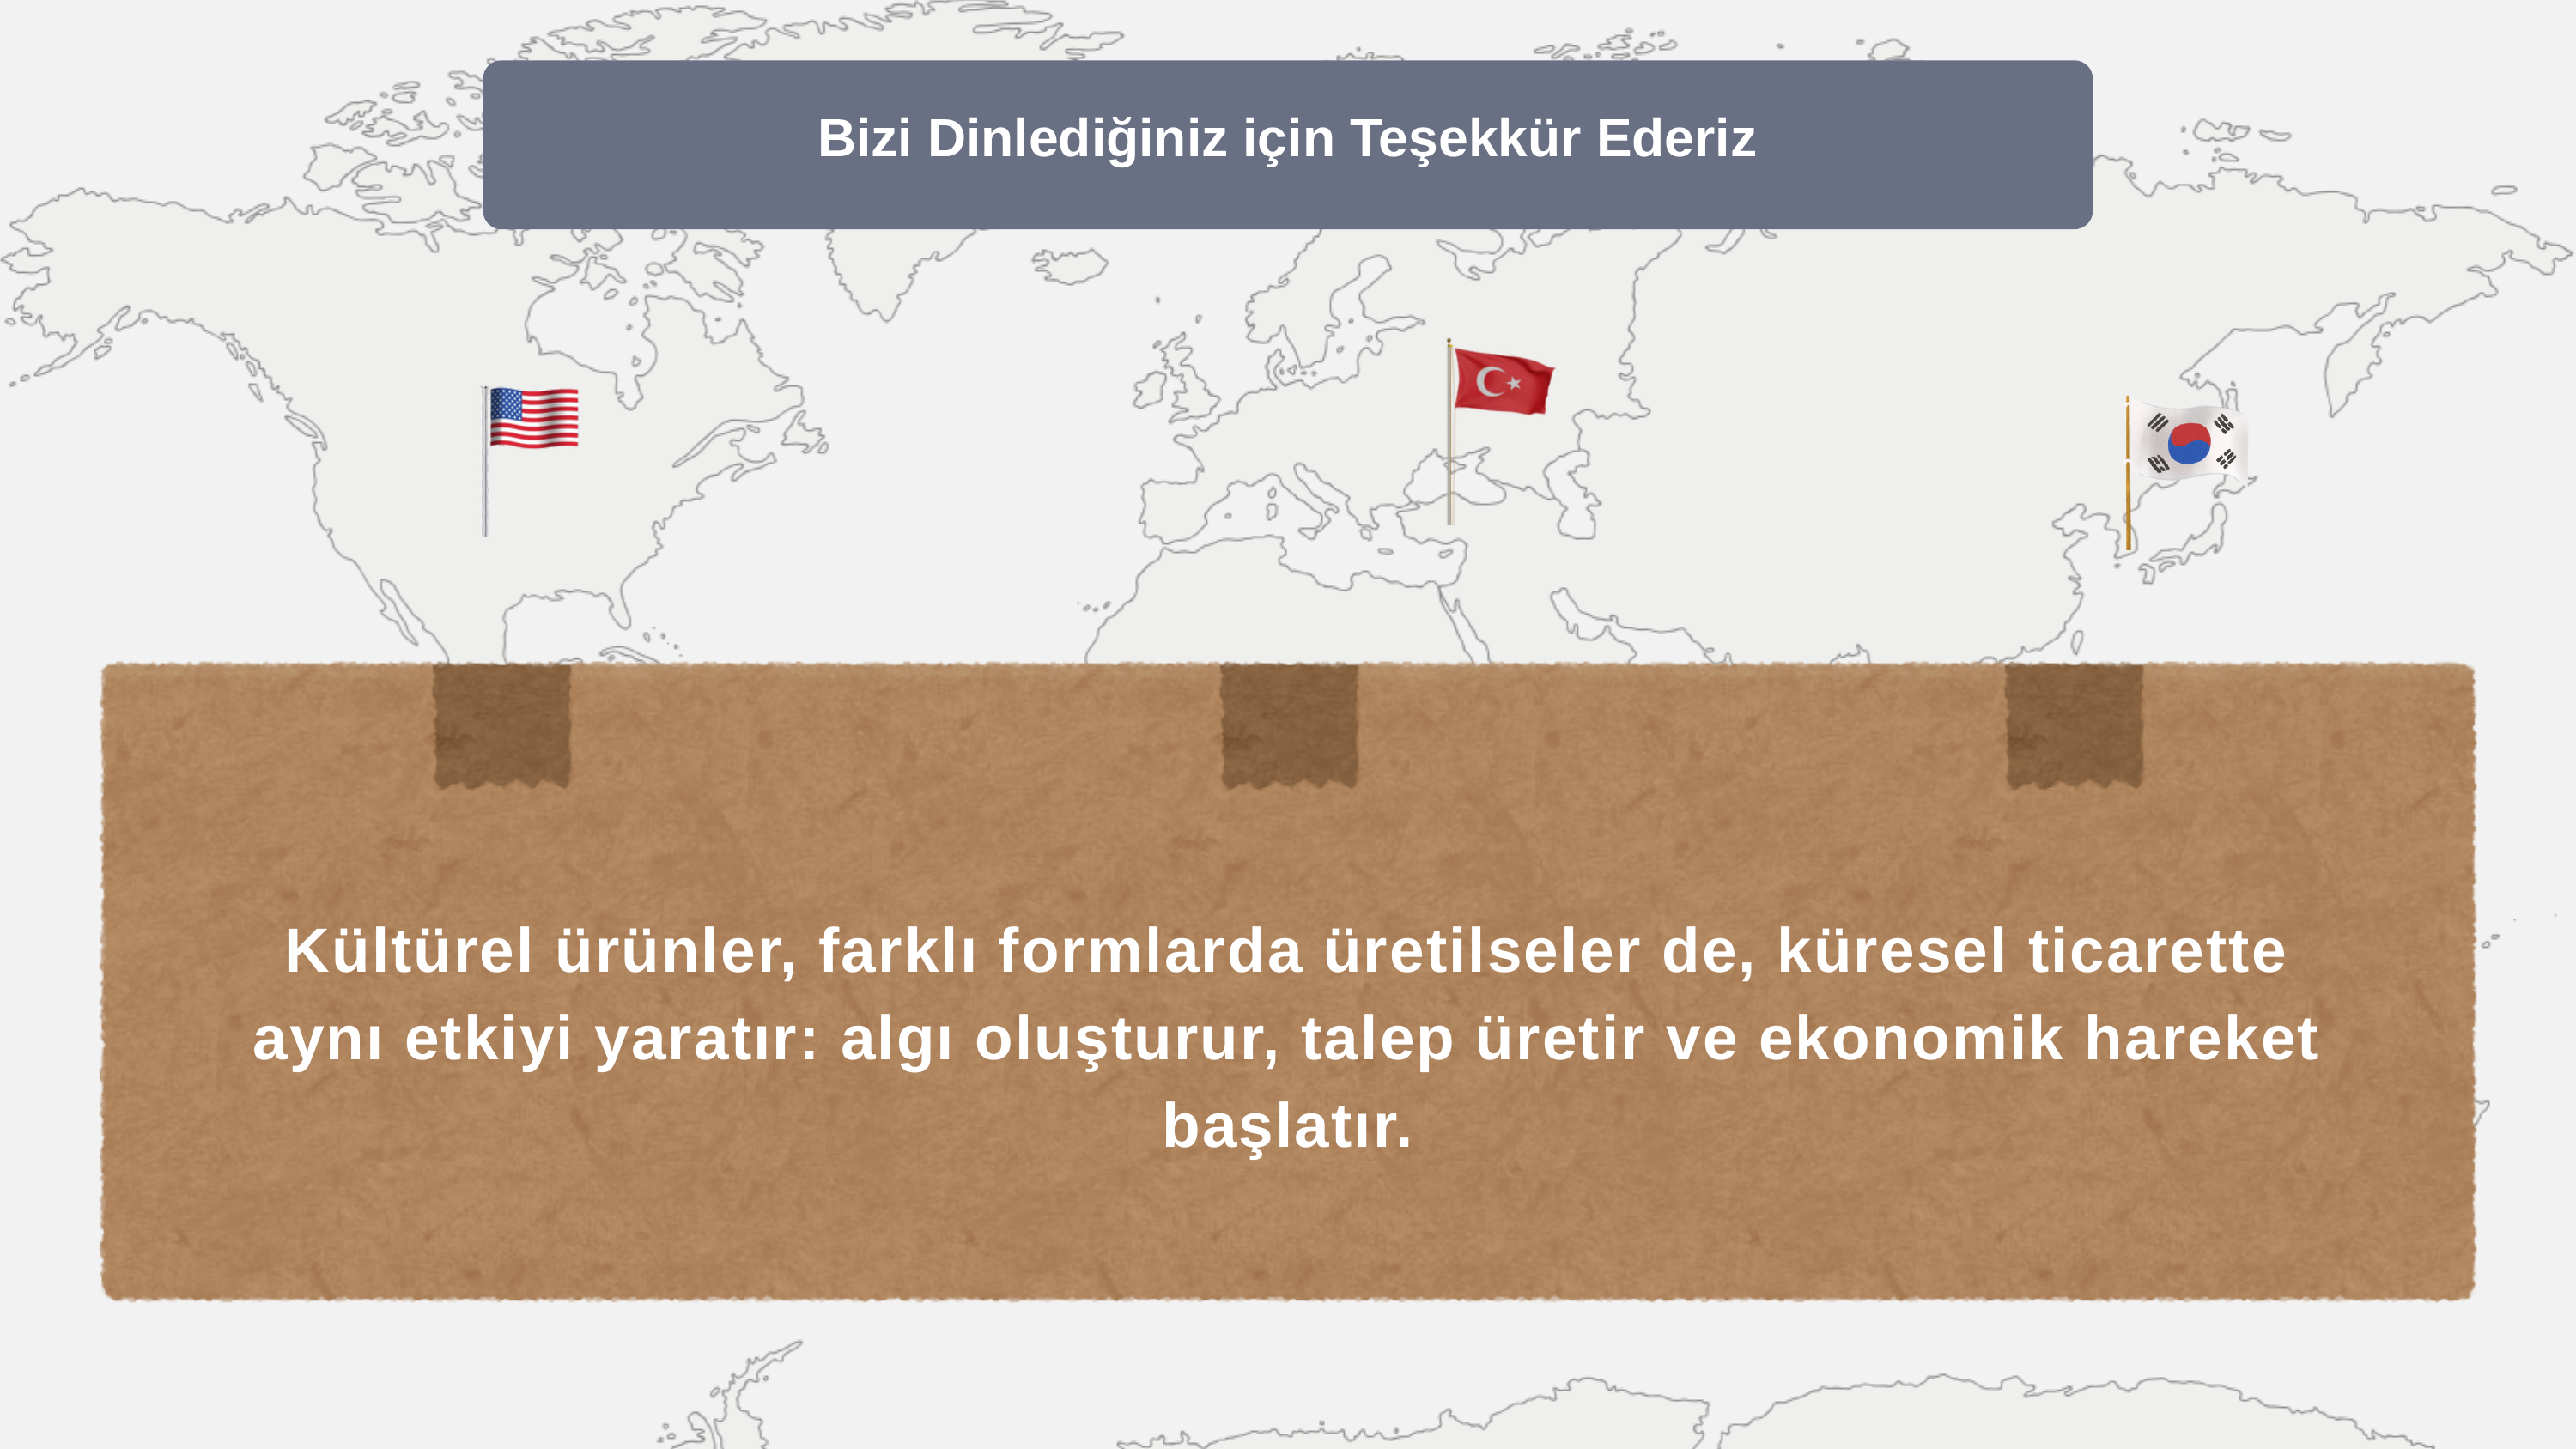

Bizi Dinlediğiniz için Teşekkür Ederiz

Kültürel ürünler, farklı formlarda üretilseler de, küresel ticarette aynı etkiyi yaratır: algı oluşturur, talep üretir ve ekonomik hareket başlatır.